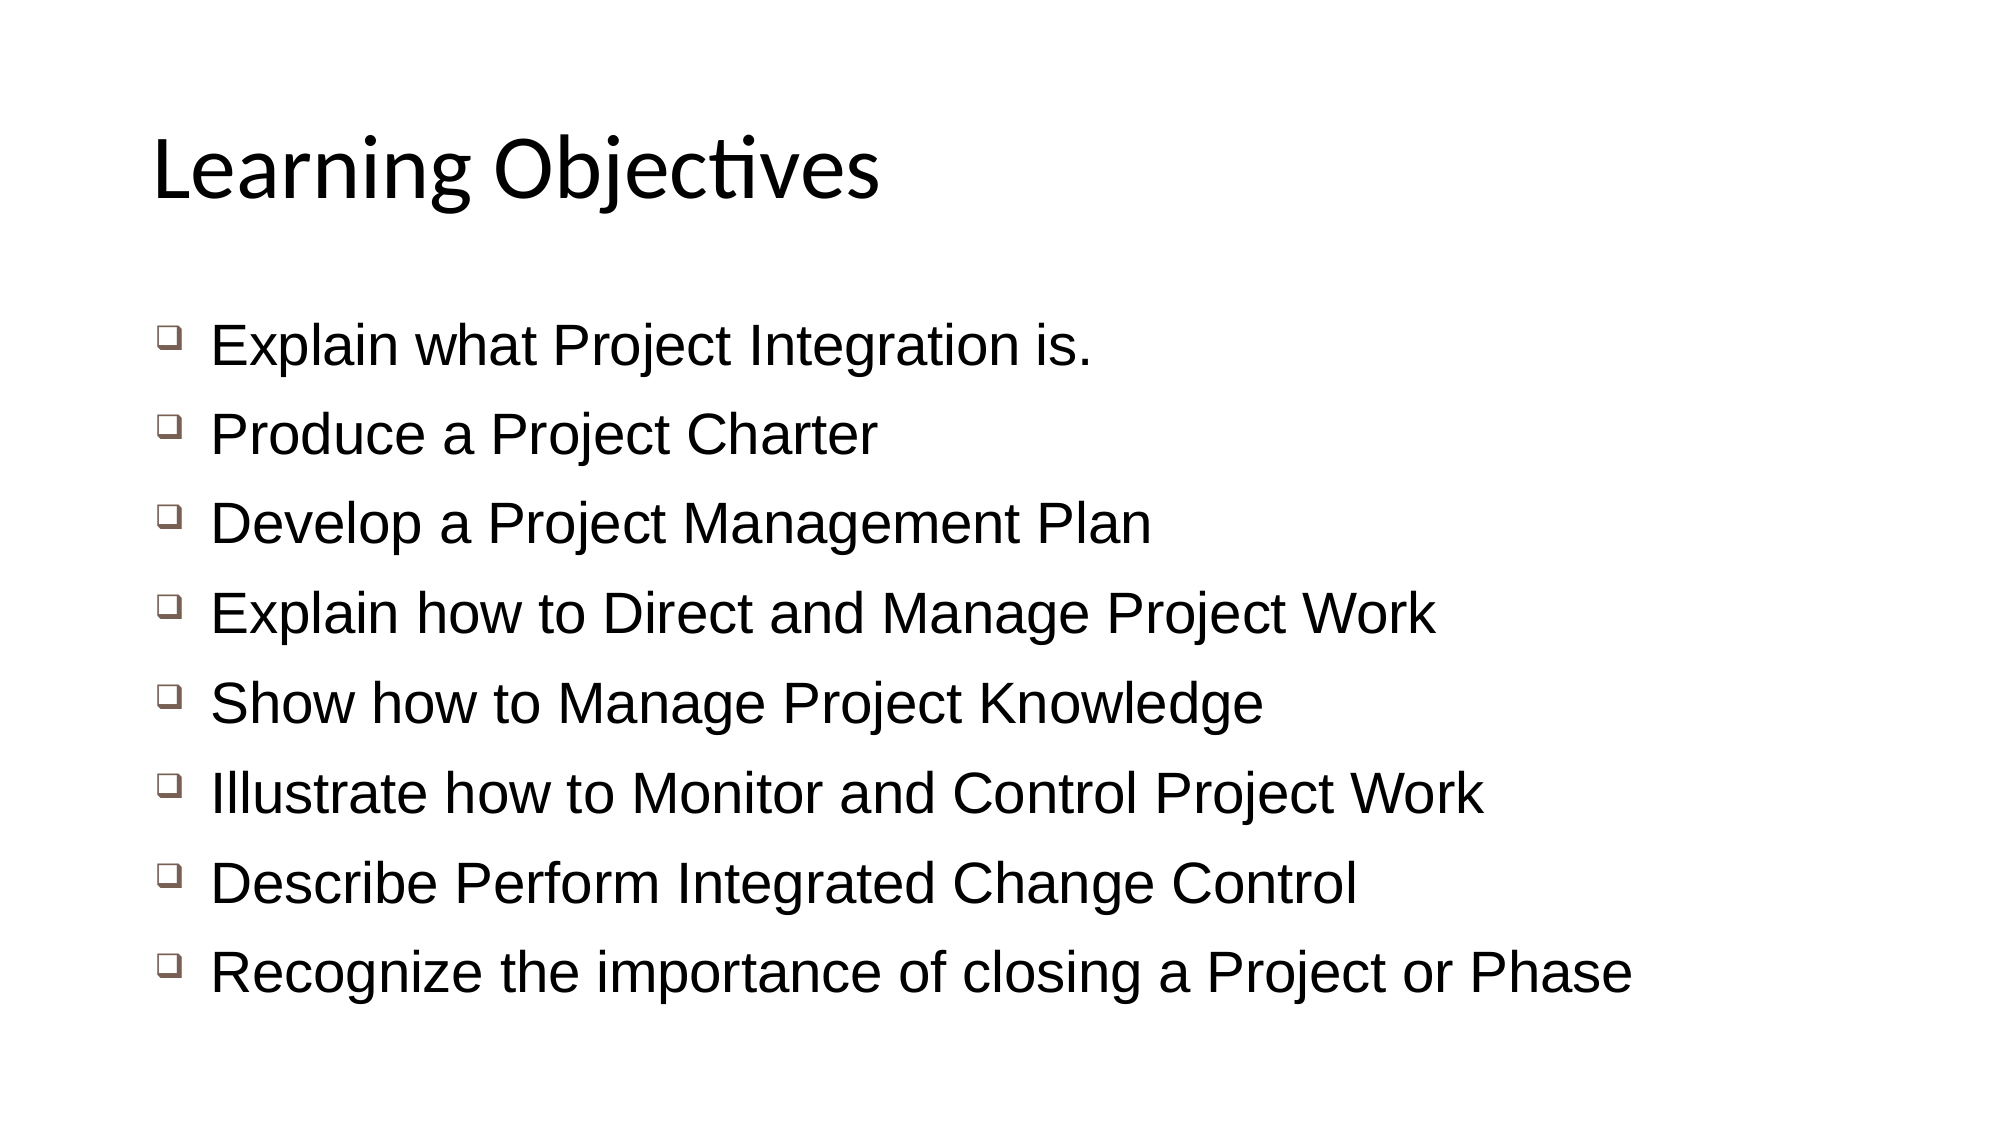

# Learning Objectives
Explain what Project Integration is.
Produce a Project Charter
Develop a Project Management Plan
Explain how to Direct and Manage Project Work
Show how to Manage Project Knowledge
Illustrate how to Monitor and Control Project Work
Describe Perform Integrated Change Control
Recognize the importance of closing a Project or Phase
The PMI Registered Education Provider logo is a registered mark of the Project Management Institute, Inc.